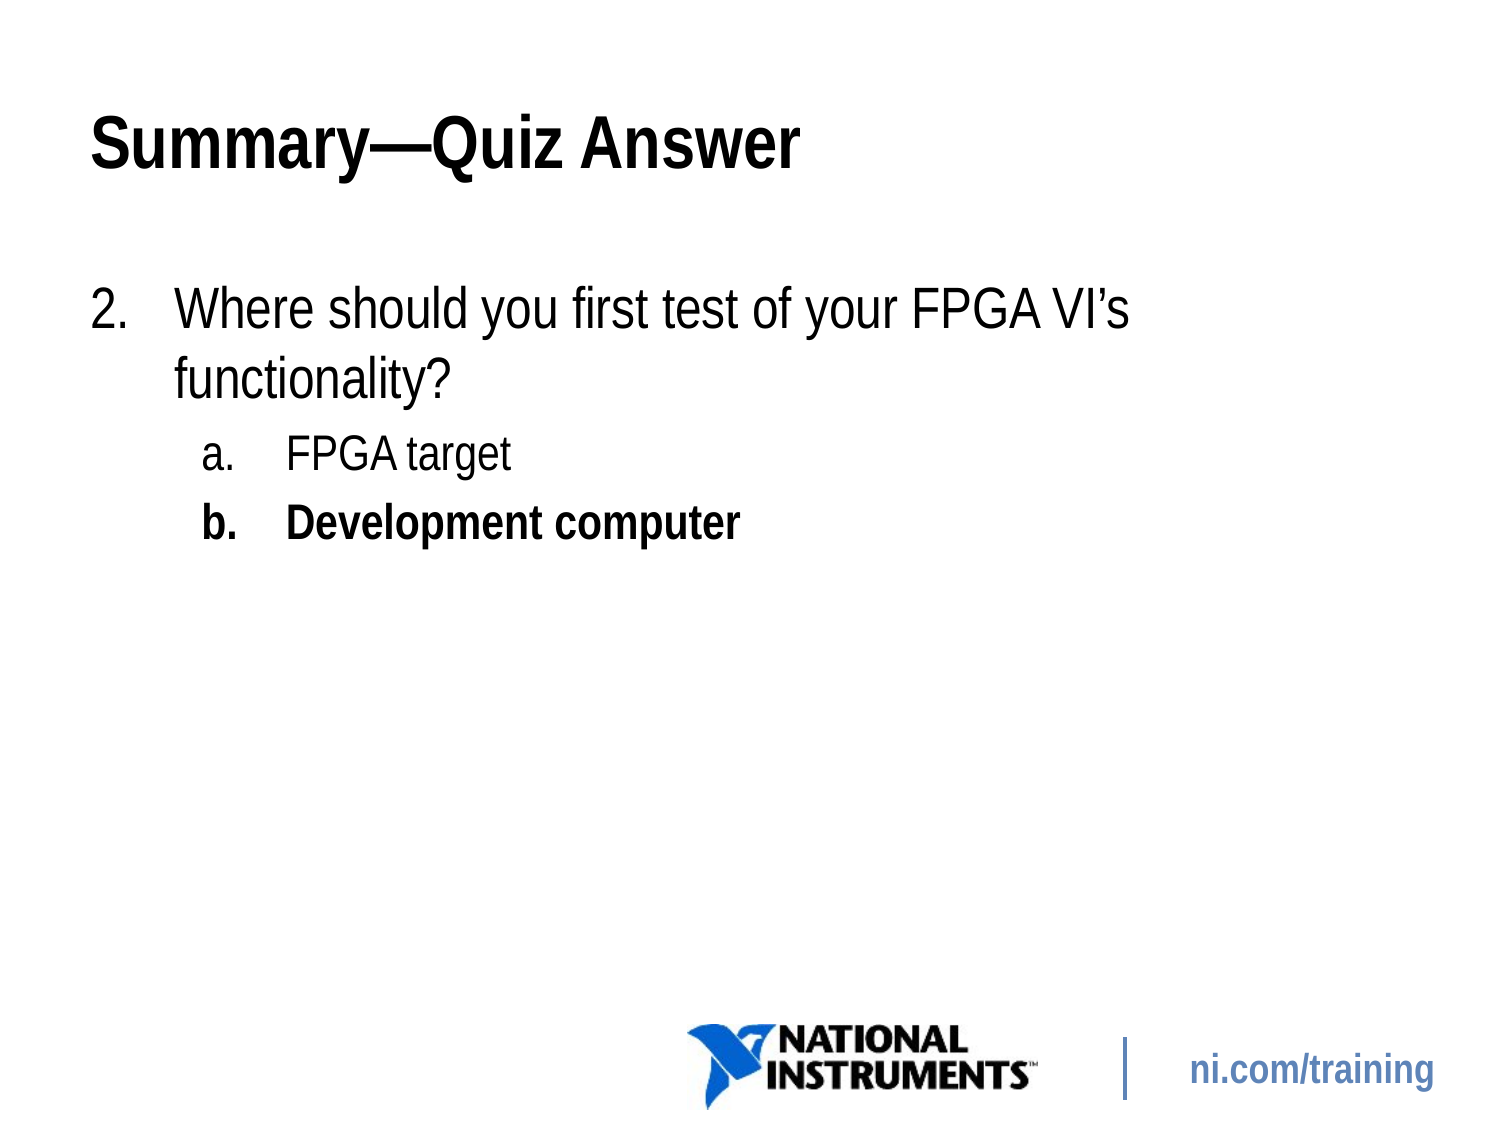

# Summary—Quiz Answer
Where should you first test of your FPGA VI’s functionality?
FPGA target
Development computer